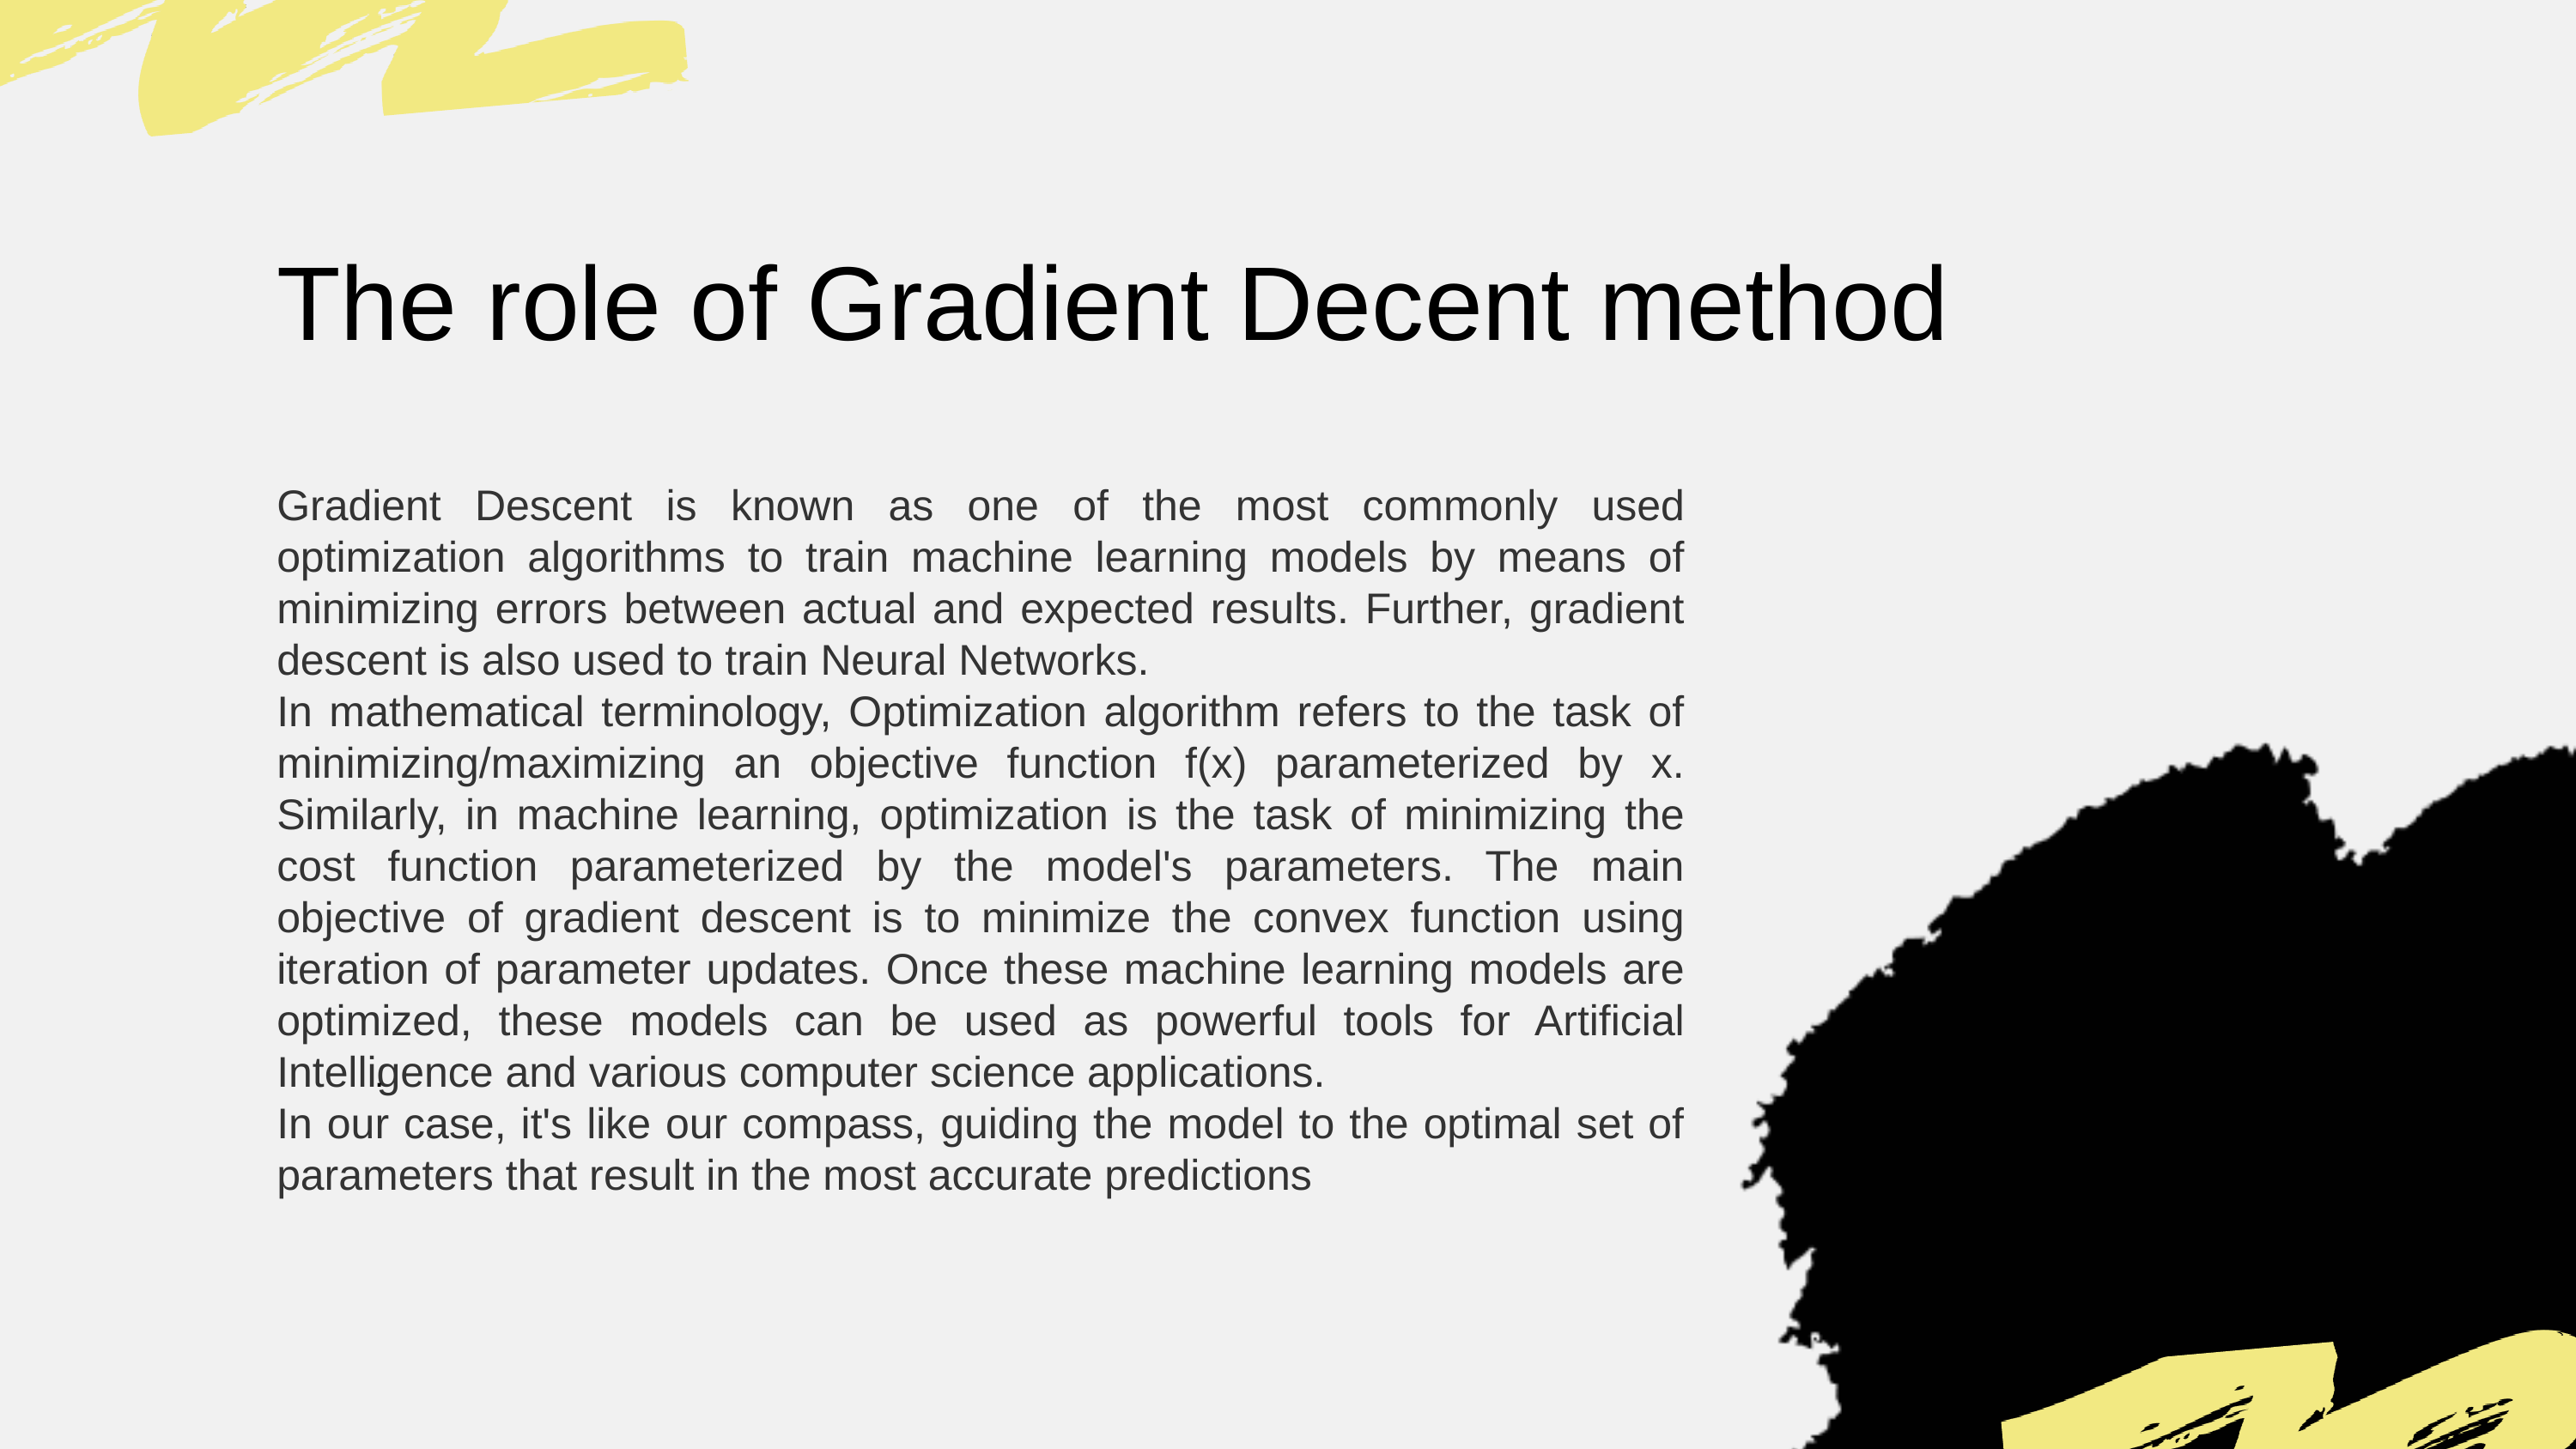

The role of Gradient Decent method
Gradient Descent is known as one of the most commonly used optimization algorithms to train machine learning models by means of minimizing errors between actual and expected results. Further, gradient descent is also used to train Neural Networks.
In mathematical terminology, Optimization algorithm refers to the task of minimizing/maximizing an objective function f(x) parameterized by x. Similarly, in machine learning, optimization is the task of minimizing the cost function parameterized by the model's parameters. The main objective of gradient descent is to minimize the convex function using iteration of parameter updates. Once these machine learning models are optimized, these models can be used as powerful tools for Artificial Intelligence and various computer science applications.
In our case, it's like our compass, guiding the model to the optimal set of parameters that result in the most accurate predictions

.